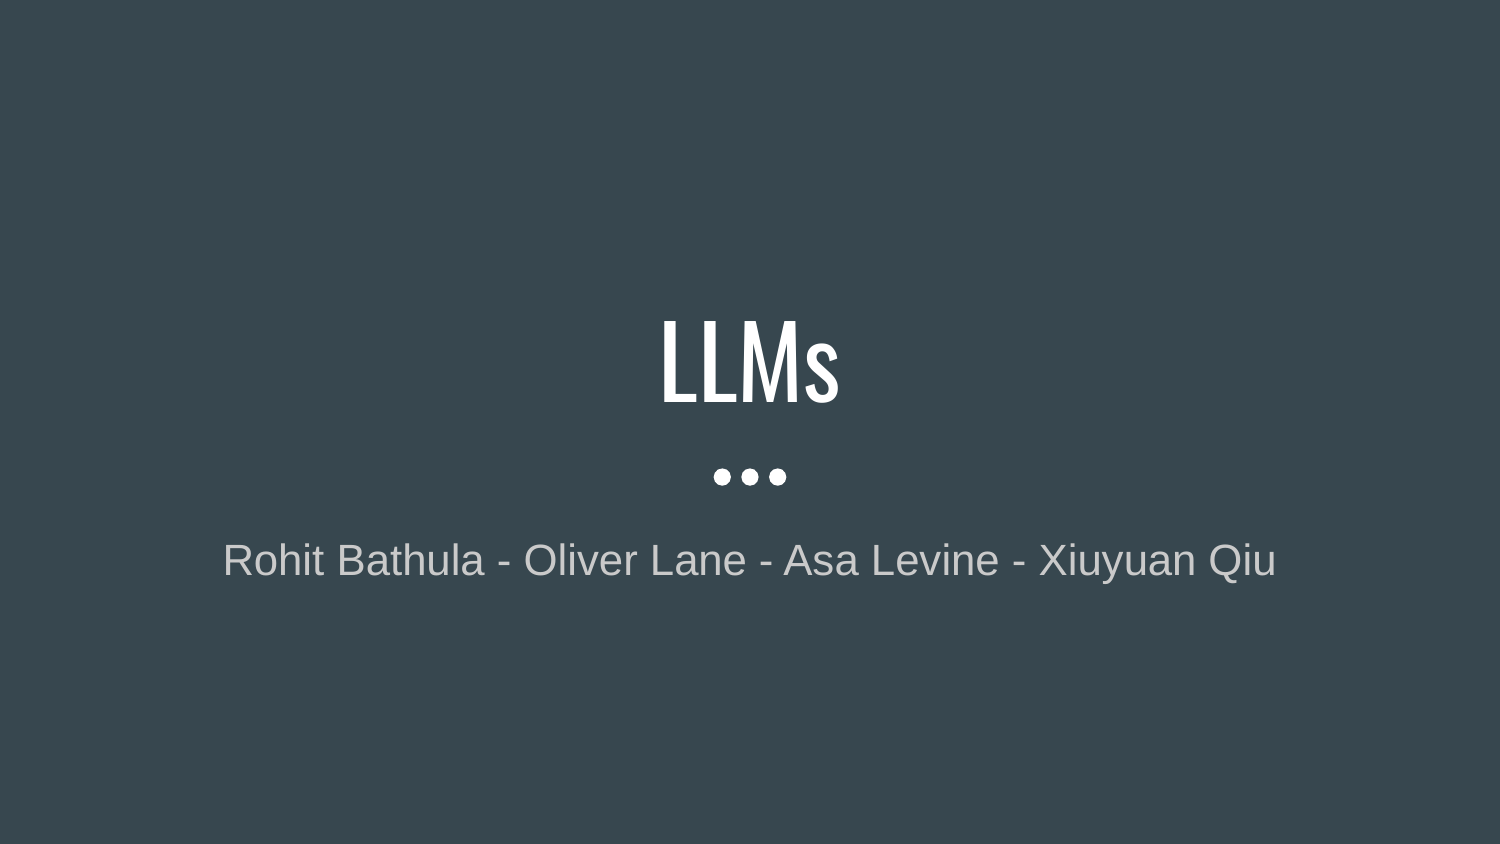

# LLMs
Rohit Bathula - Oliver Lane - Asa Levine - Xiuyuan Qiu